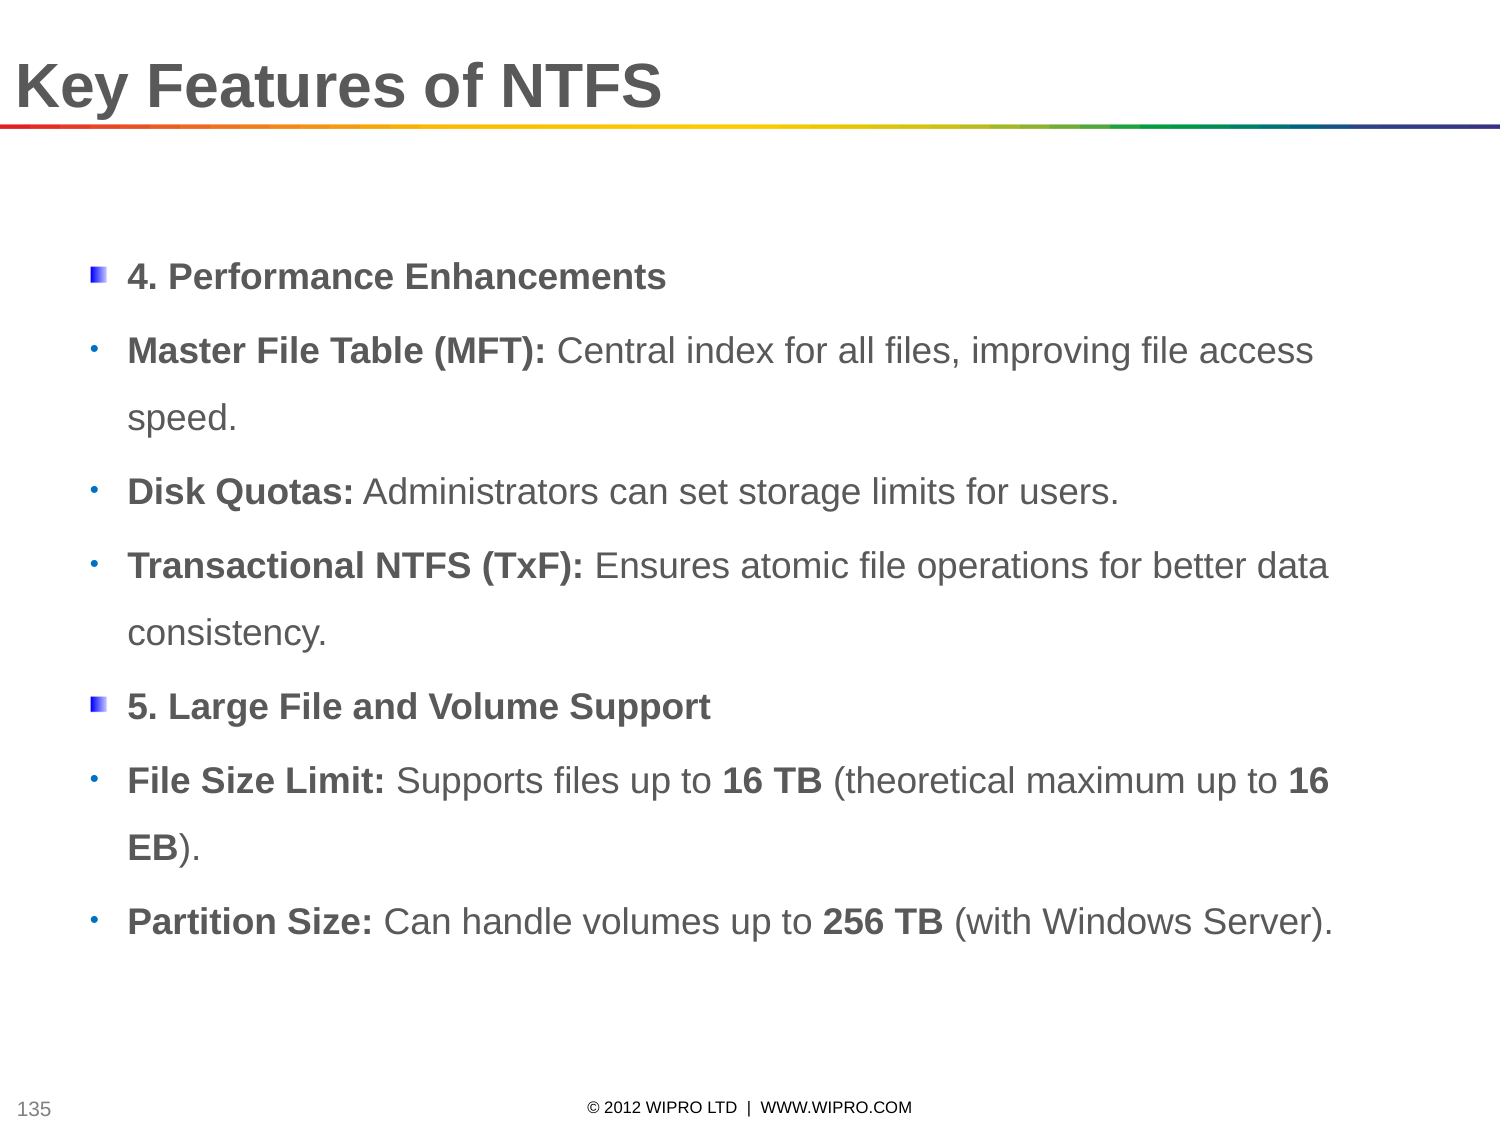

Key Features of NTFS
4. Performance Enhancements
Master File Table (MFT): Central index for all files, improving file access speed.
Disk Quotas: Administrators can set storage limits for users.
Transactional NTFS (TxF): Ensures atomic file operations for better data consistency.
5. Large File and Volume Support
File Size Limit: Supports files up to 16 TB (theoretical maximum up to 16 EB).
Partition Size: Can handle volumes up to 256 TB (with Windows Server).